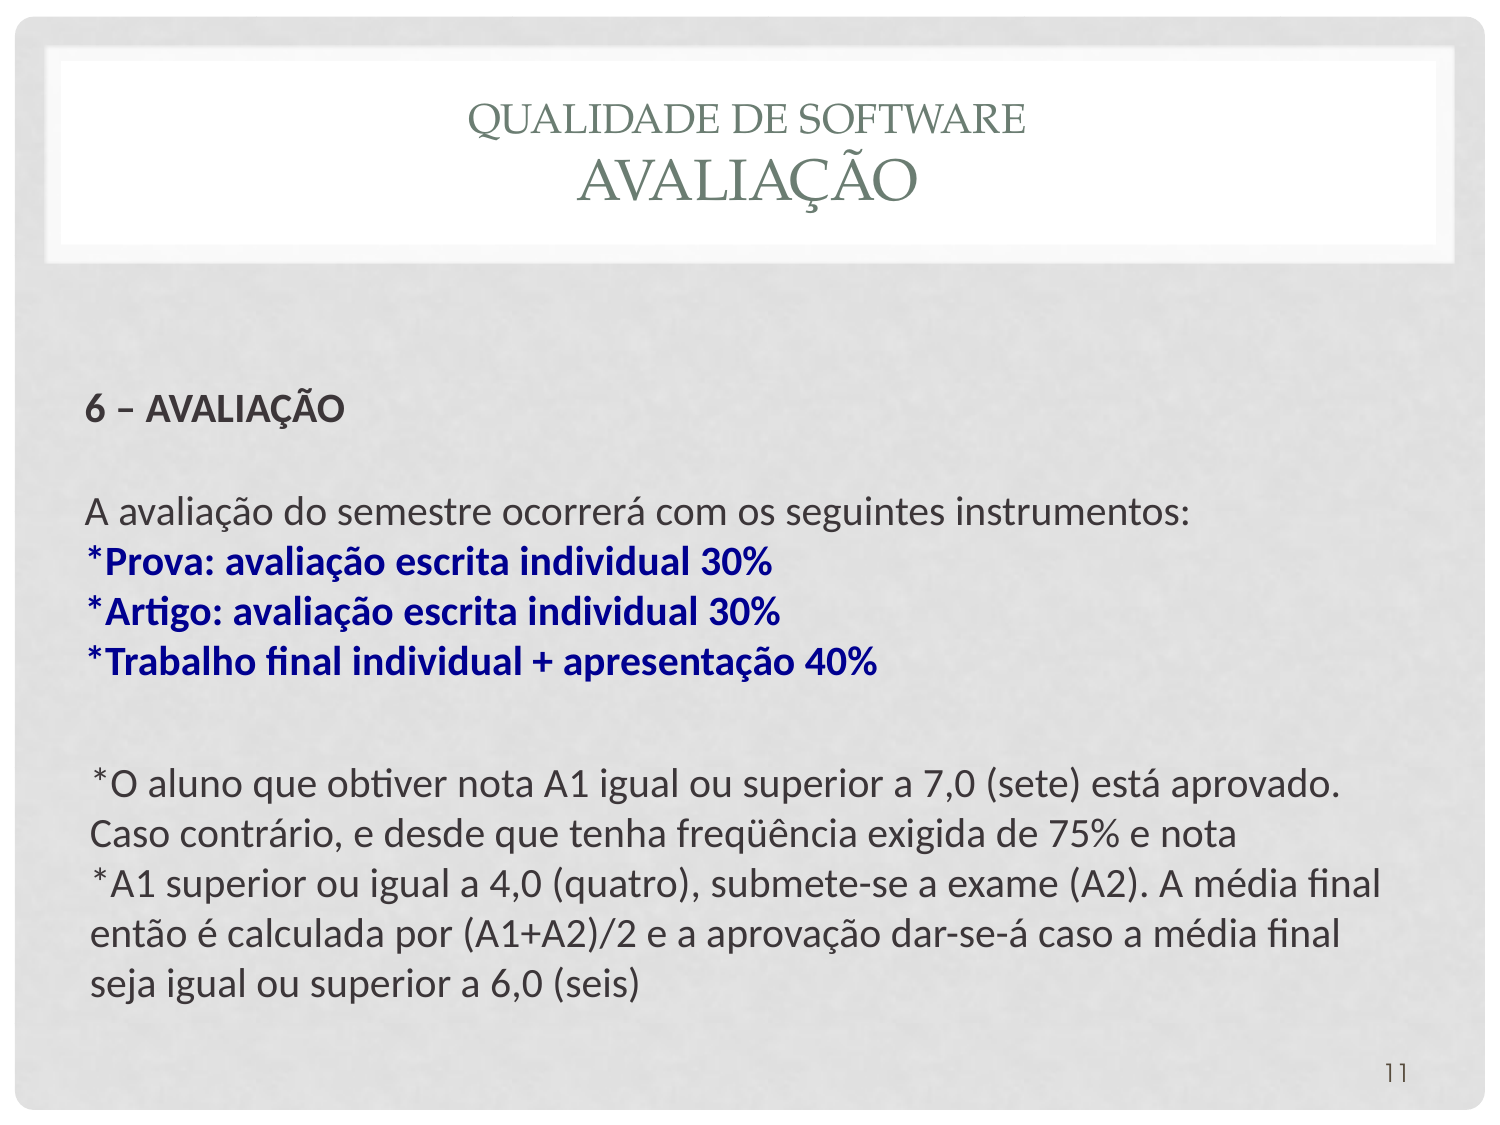

# Qualidade de software Avaliação
6 – AVALIAÇÃO

A avaliação do semestre ocorrerá com os seguintes instrumentos:
*Prova: avaliação escrita individual 30%
*Artigo: avaliação escrita individual 30%
*Trabalho final individual + apresentação 40%
*O aluno que obtiver nota A1 igual ou superior a 7,0 (sete) está aprovado. Caso contrário, e desde que tenha freqüência exigida de 75% e nota
*A1 superior ou igual a 4,0 (quatro), submete-se a exame (A2). A média final então é calculada por (A1+A2)/2 e a aprovação dar-se-á caso a média final seja igual ou superior a 6,0 (seis)
11